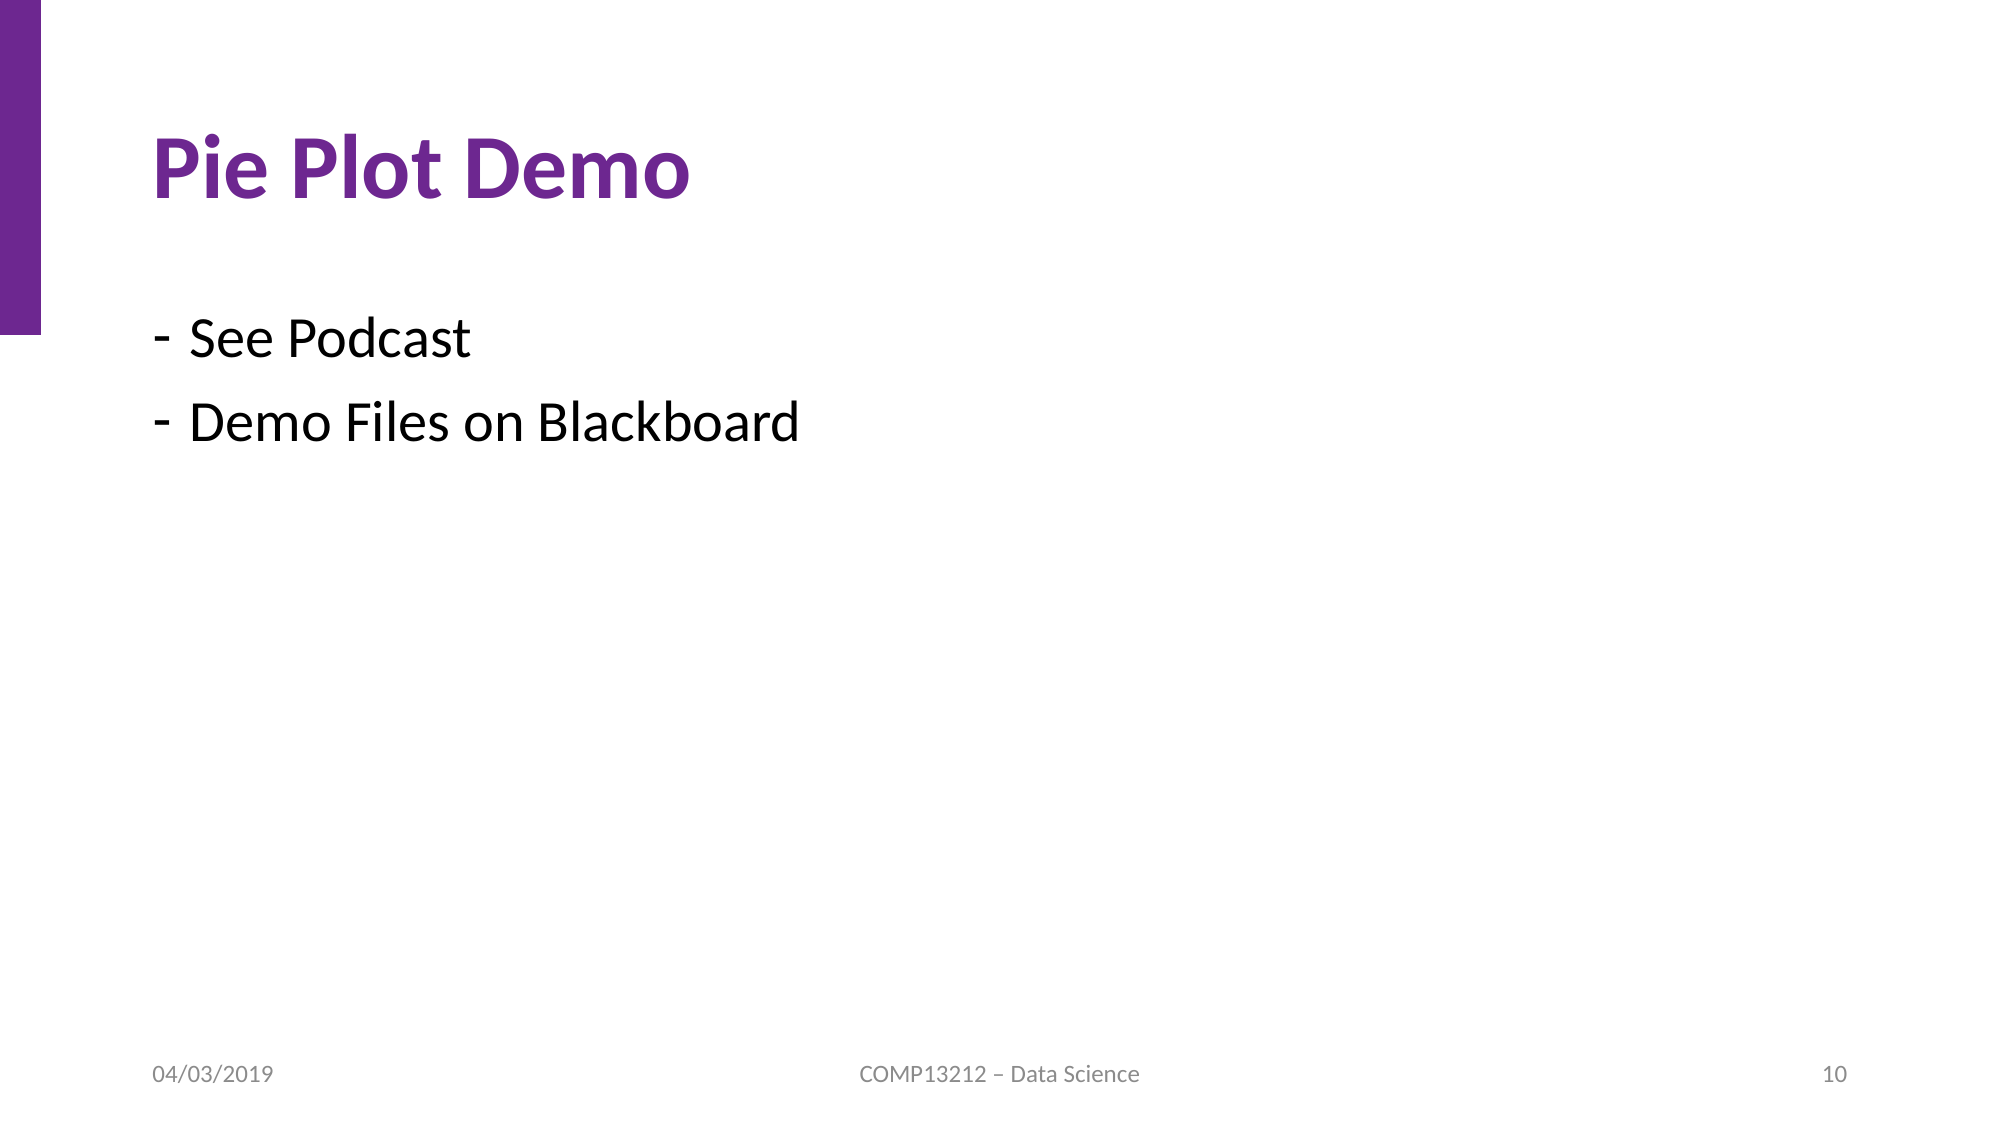

# Pie Plot Demo
See Podcast
Demo Files on Blackboard

04/03/2019
COMP13212 – Data Science
10